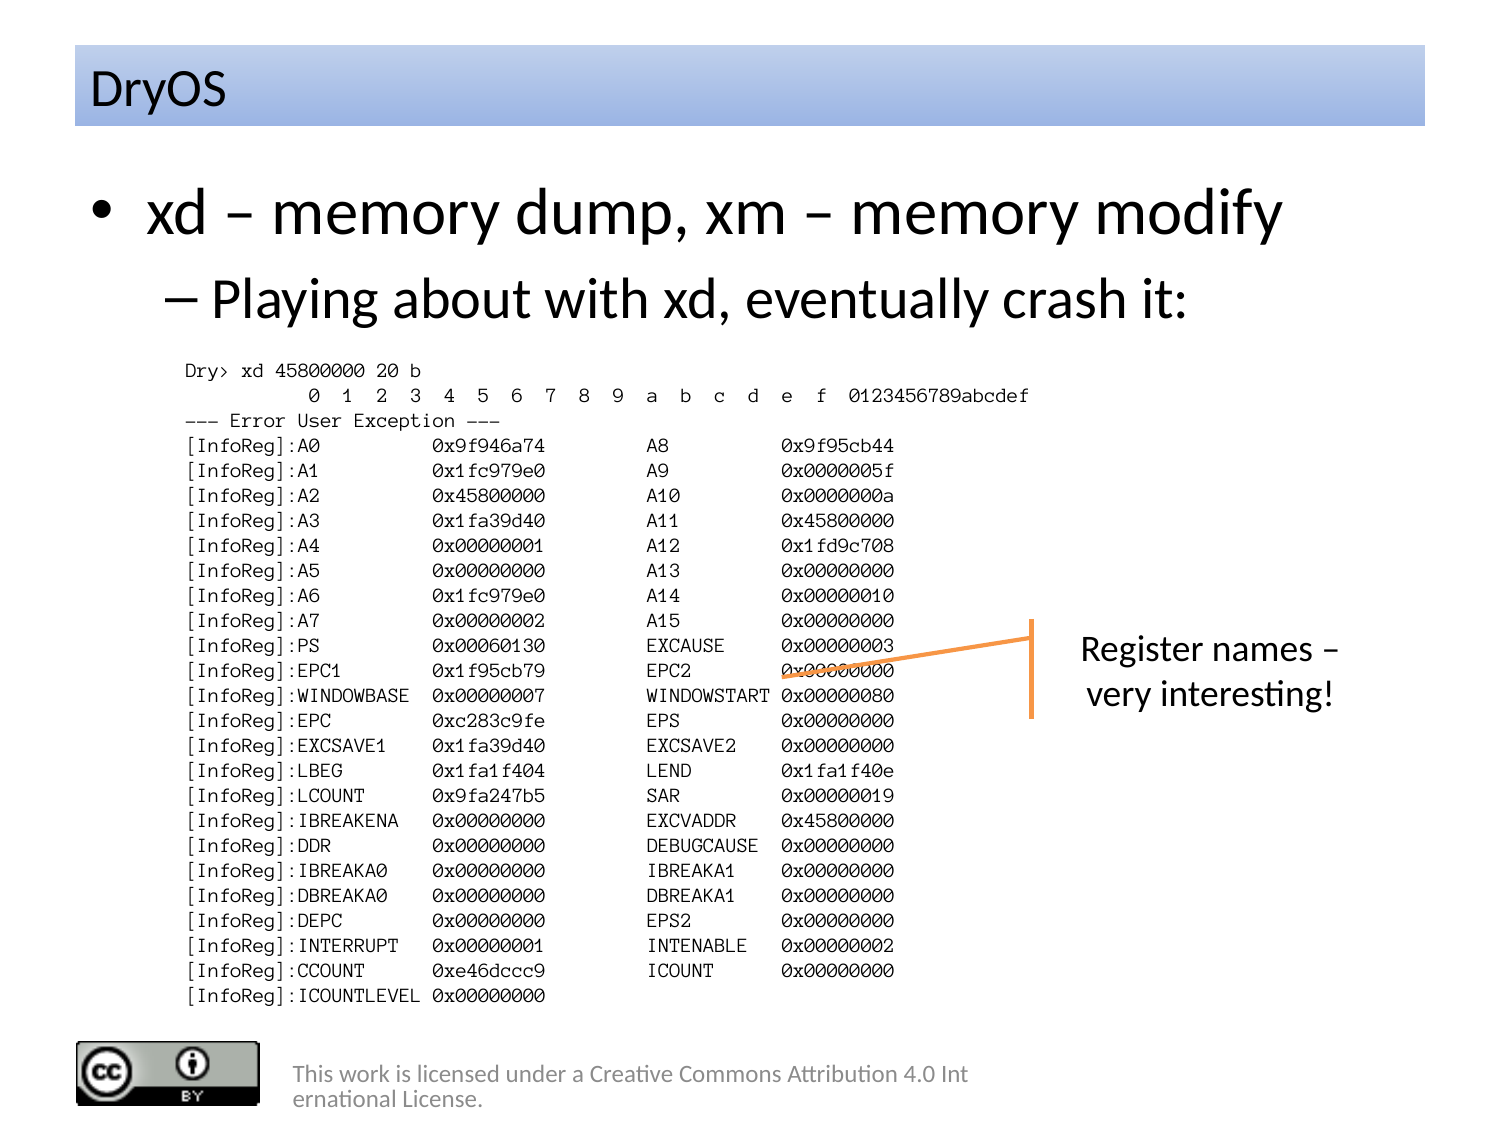

# DryOS
xd – memory dump, xm – memory modify
Playing about with xd, eventually crash it:

Dry> xd 45800000 20 b
           0  1  2  3  4  5  6  7  8  9  a  b  c  d  e  f  0123456789abcdef
--- Error User Exception ---
[InfoReg]:A0          0x9f946a74         A8          0x9f95cb44
[InfoReg]:A1          0x1fc979e0         A9          0x0000005f
[InfoReg]:A2          0x45800000         A10         0x0000000a
[InfoReg]:A3          0x1fa39d40         A11         0x45800000
[InfoReg]:A4          0x00000001         A12         0x1fd9c708
[InfoReg]:A5          0x00000000         A13         0x00000000
[InfoReg]:A6          0x1fc979e0         A14         0x00000010
[InfoReg]:A7          0x00000002         A15         0x00000000
[InfoReg]:PS          0x00060130         EXCAUSE     0x00000003
[InfoReg]:EPC1        0x1f95cb79         EPC2        0x00000000
[InfoReg]:WINDOWBASE  0x00000007         WINDOWSTART 0x00000080
[InfoReg]:EPC         0xc283c9fe         EPS         0x00000000
[InfoReg]:EXCSAVE1    0x1fa39d40         EXCSAVE2    0x00000000
[InfoReg]:LBEG        0x1fa1f404         LEND        0x1fa1f40e
[InfoReg]:LCOUNT      0x9fa247b5         SAR         0x00000019
[InfoReg]:IBREAKENA   0x00000000         EXCVADDR    0x45800000
[InfoReg]:DDR         0x00000000         DEBUGCAUSE  0x00000000
[InfoReg]:IBREAKA0    0x00000000         IBREAKA1    0x00000000
[InfoReg]:DBREAKA0    0x00000000         DBREAKA1    0x00000000
[InfoReg]:DEPC        0x00000000         EPS2        0x00000000
[InfoReg]:INTERRUPT   0x00000001         INTENABLE   0x00000002
[InfoReg]:CCOUNT      0xe46dccc9         ICOUNT      0x00000000
[InfoReg]:ICOUNTLEVEL 0x00000000
Register names – very interesting!
This work is licensed under a Creative Commons Attribution 4.0 International License.